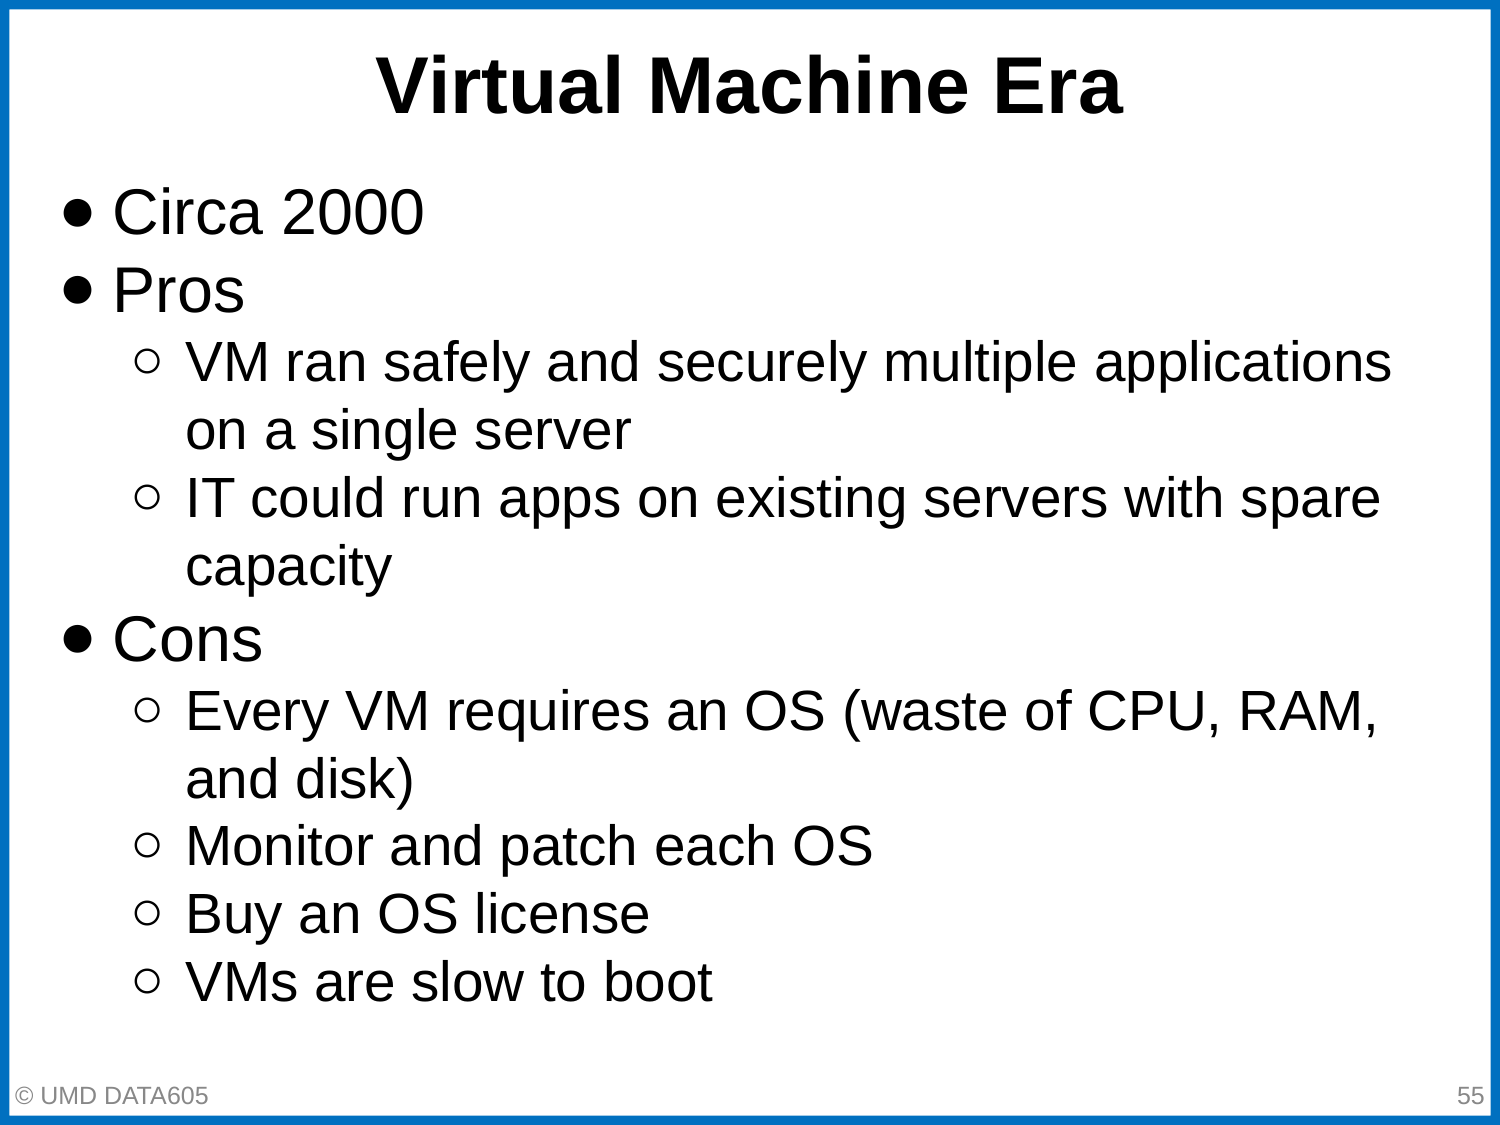

# Virtual Machine Era
Circa 2000
Pros
VM ran safely and securely multiple applications on a single server
IT could run apps on existing servers with spare capacity
Cons
Every VM requires an OS (waste of CPU, RAM, and disk)
Monitor and patch each OS
Buy an OS license
VMs are slow to boot
© UMD DATA605
55